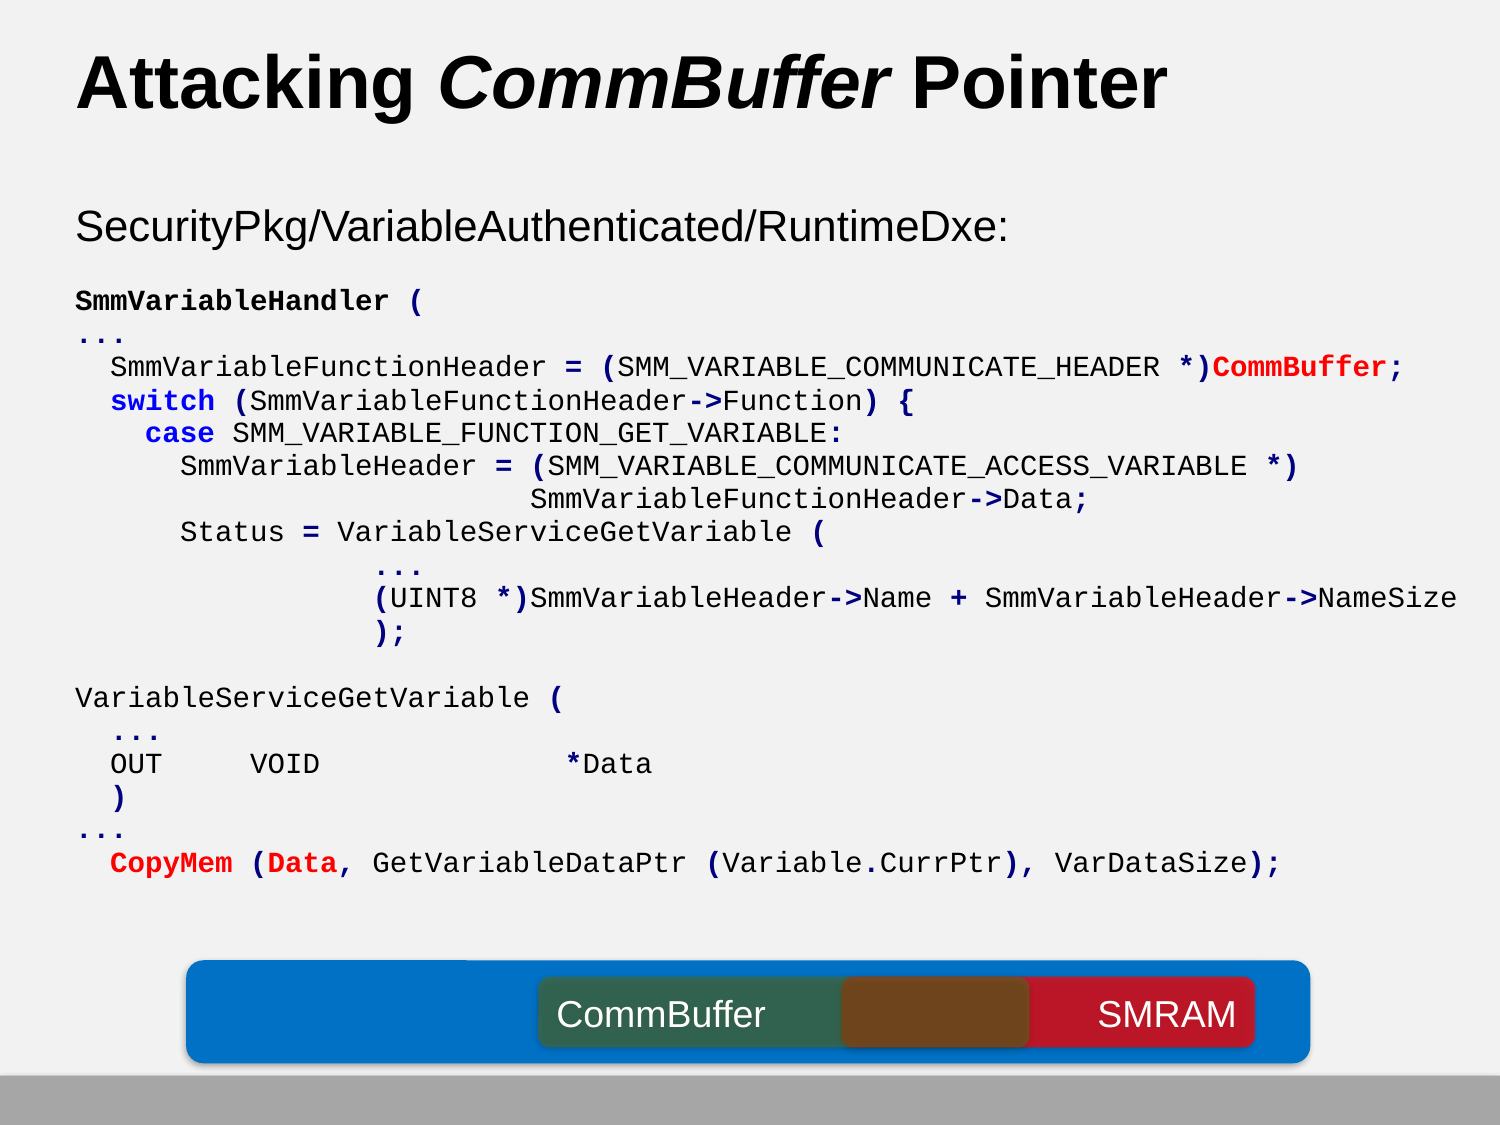

# Attacking CommBuffer Pointer
SecurityPkg/VariableAuthenticated/RuntimeDxe:

SmmVariableHandler (
...
  SmmVariableFunctionHeader = (SMM_VARIABLE_COMMUNICATE_HEADER *)CommBuffer;
  switch (SmmVariableFunctionHeader->Function) {
    case SMM_VARIABLE_FUNCTION_GET_VARIABLE:
      SmmVariableHeader = (SMM_VARIABLE_COMMUNICATE_ACCESS_VARIABLE *)
                          SmmVariableFunctionHeader->Data;
      Status = VariableServiceGetVariable (
                 ...
                 (UINT8 *)SmmVariableHeader->Name + SmmVariableHeader->NameSize
                 );

VariableServiceGetVariable (
  ...
  OUT     VOID              *Data
  )
...
  CopyMem (Data, GetVariableDataPtr (Variable.CurrPtr), VarDataSize);

CommBuffer
SMRAM